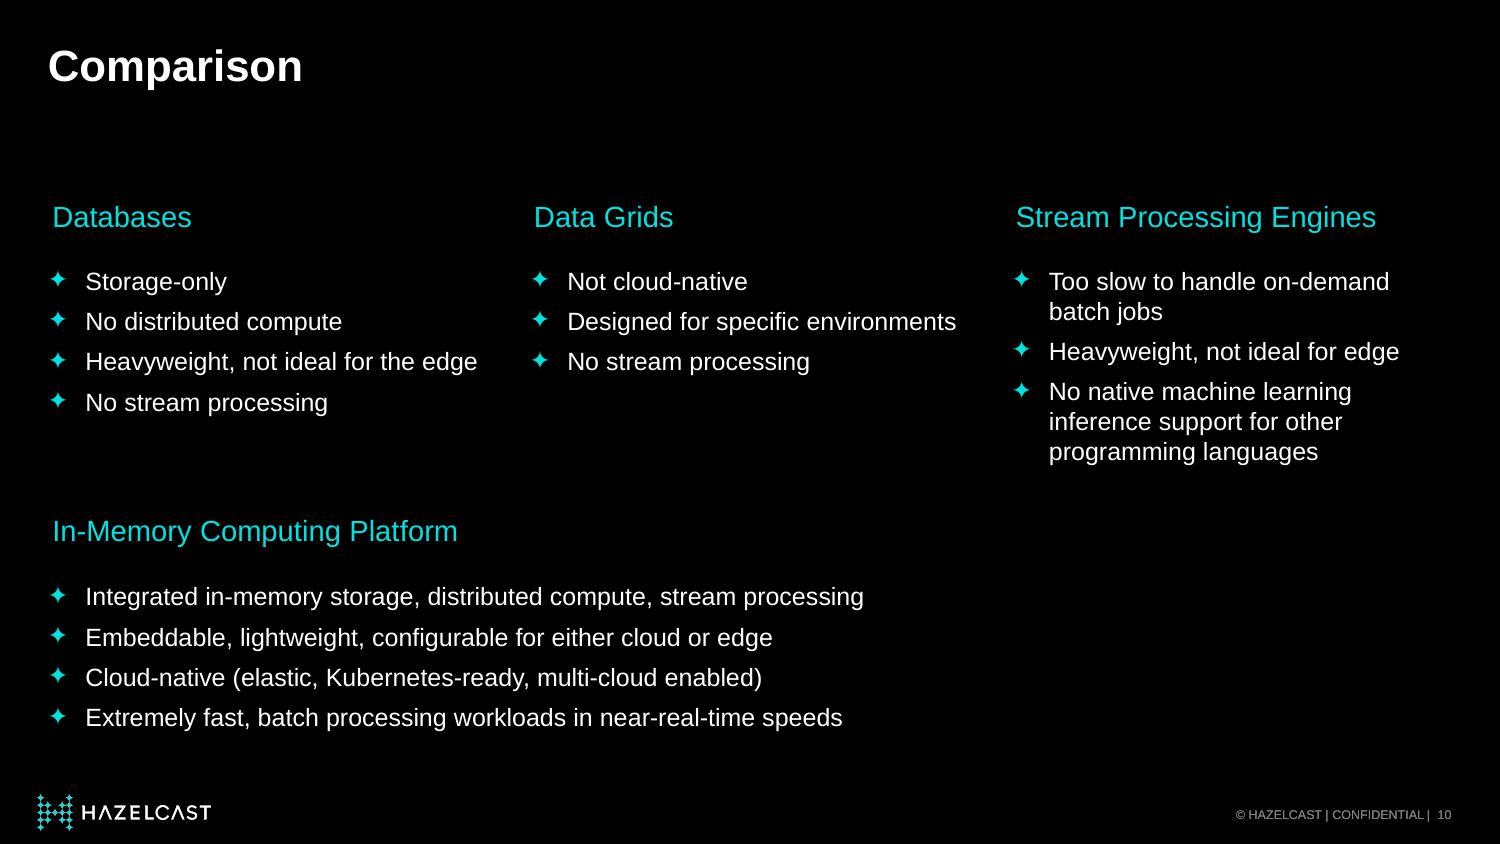

# Comparison
Data Grids
Stream Processing Engines
Databases
Not cloud-native
Designed for specific environments
No stream processing
Too slow to handle on-demand batch jobs
Heavyweight, not ideal for edge
No native machine learning inference support for other programming languages
Storage-only
No distributed compute
Heavyweight, not ideal for the edge
No stream processing
In-Memory Computing Platform
Integrated in-memory storage, distributed compute, stream processing
Embeddable, lightweight, configurable for either cloud or edge
Cloud-native (elastic, Kubernetes-ready, multi-cloud enabled)
Extremely fast, batch processing workloads in near-real-time speeds